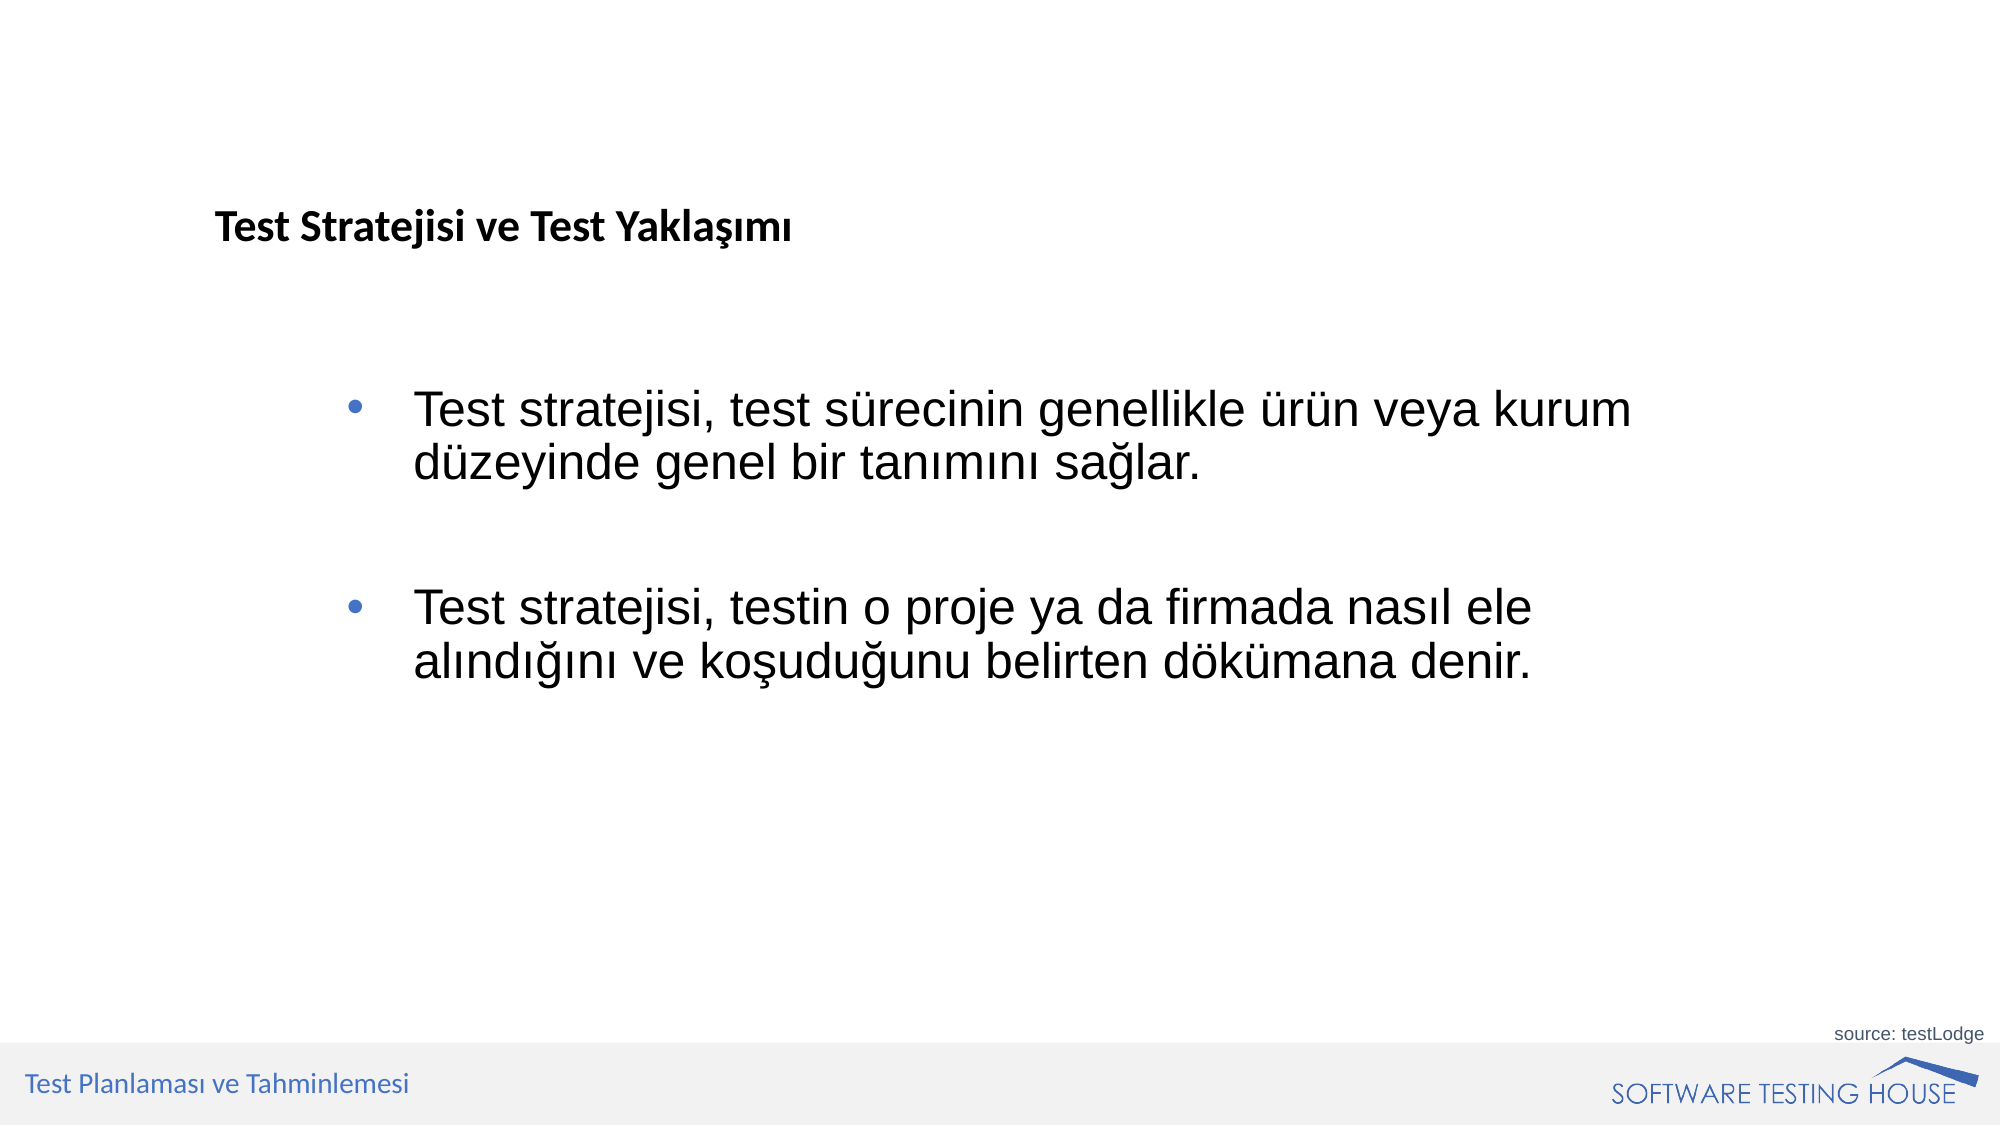

Test Stratejisi ve Test Yaklaşımı

Test stratejisi, test sürecinin genellikle ürün veya kurum düzeyinde genel bir tanımını sağlar.

Test stratejisi, testin o proje ya da firmada nasıl ele alındığını ve koşuduğunu belirten dökümana denir.
source: testLodge
Test Planlaması ve Tahminlemesi